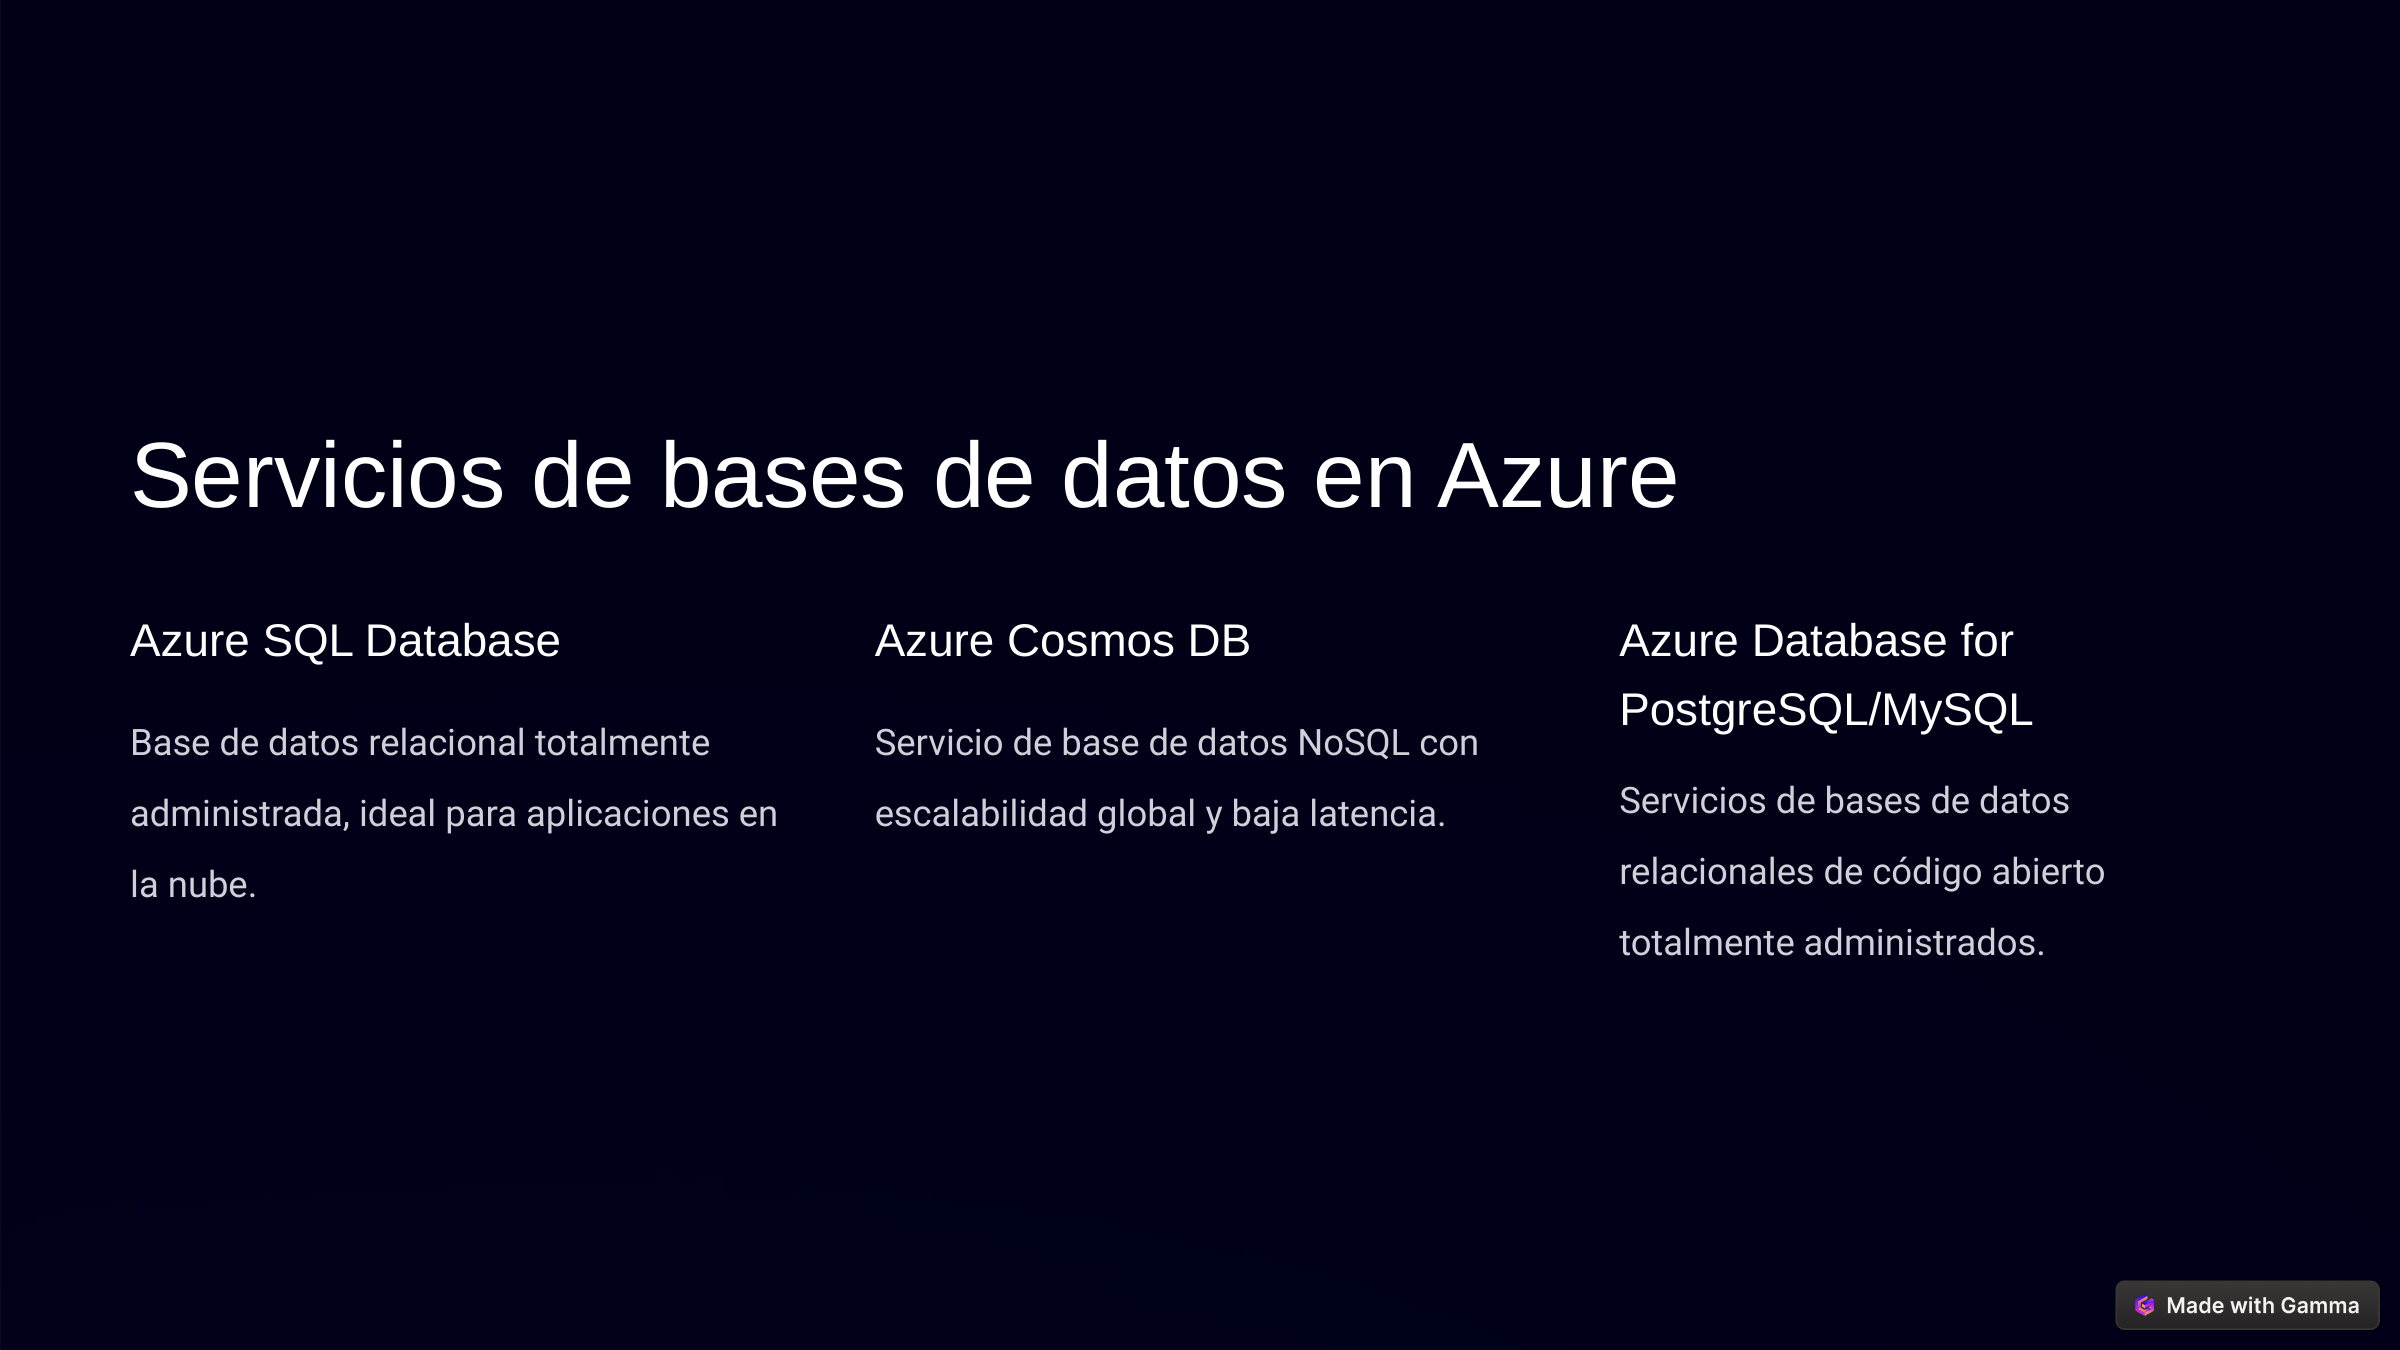

Servicios de bases de datos en Azure
Azure SQL Database
Azure Cosmos DB
Azure Database for PostgreSQL/MySQL
Base de datos relacional totalmente administrada, ideal para aplicaciones en la nube.
Servicio de base de datos NoSQL con escalabilidad global y baja latencia.
Servicios de bases de datos relacionales de código abierto totalmente administrados.